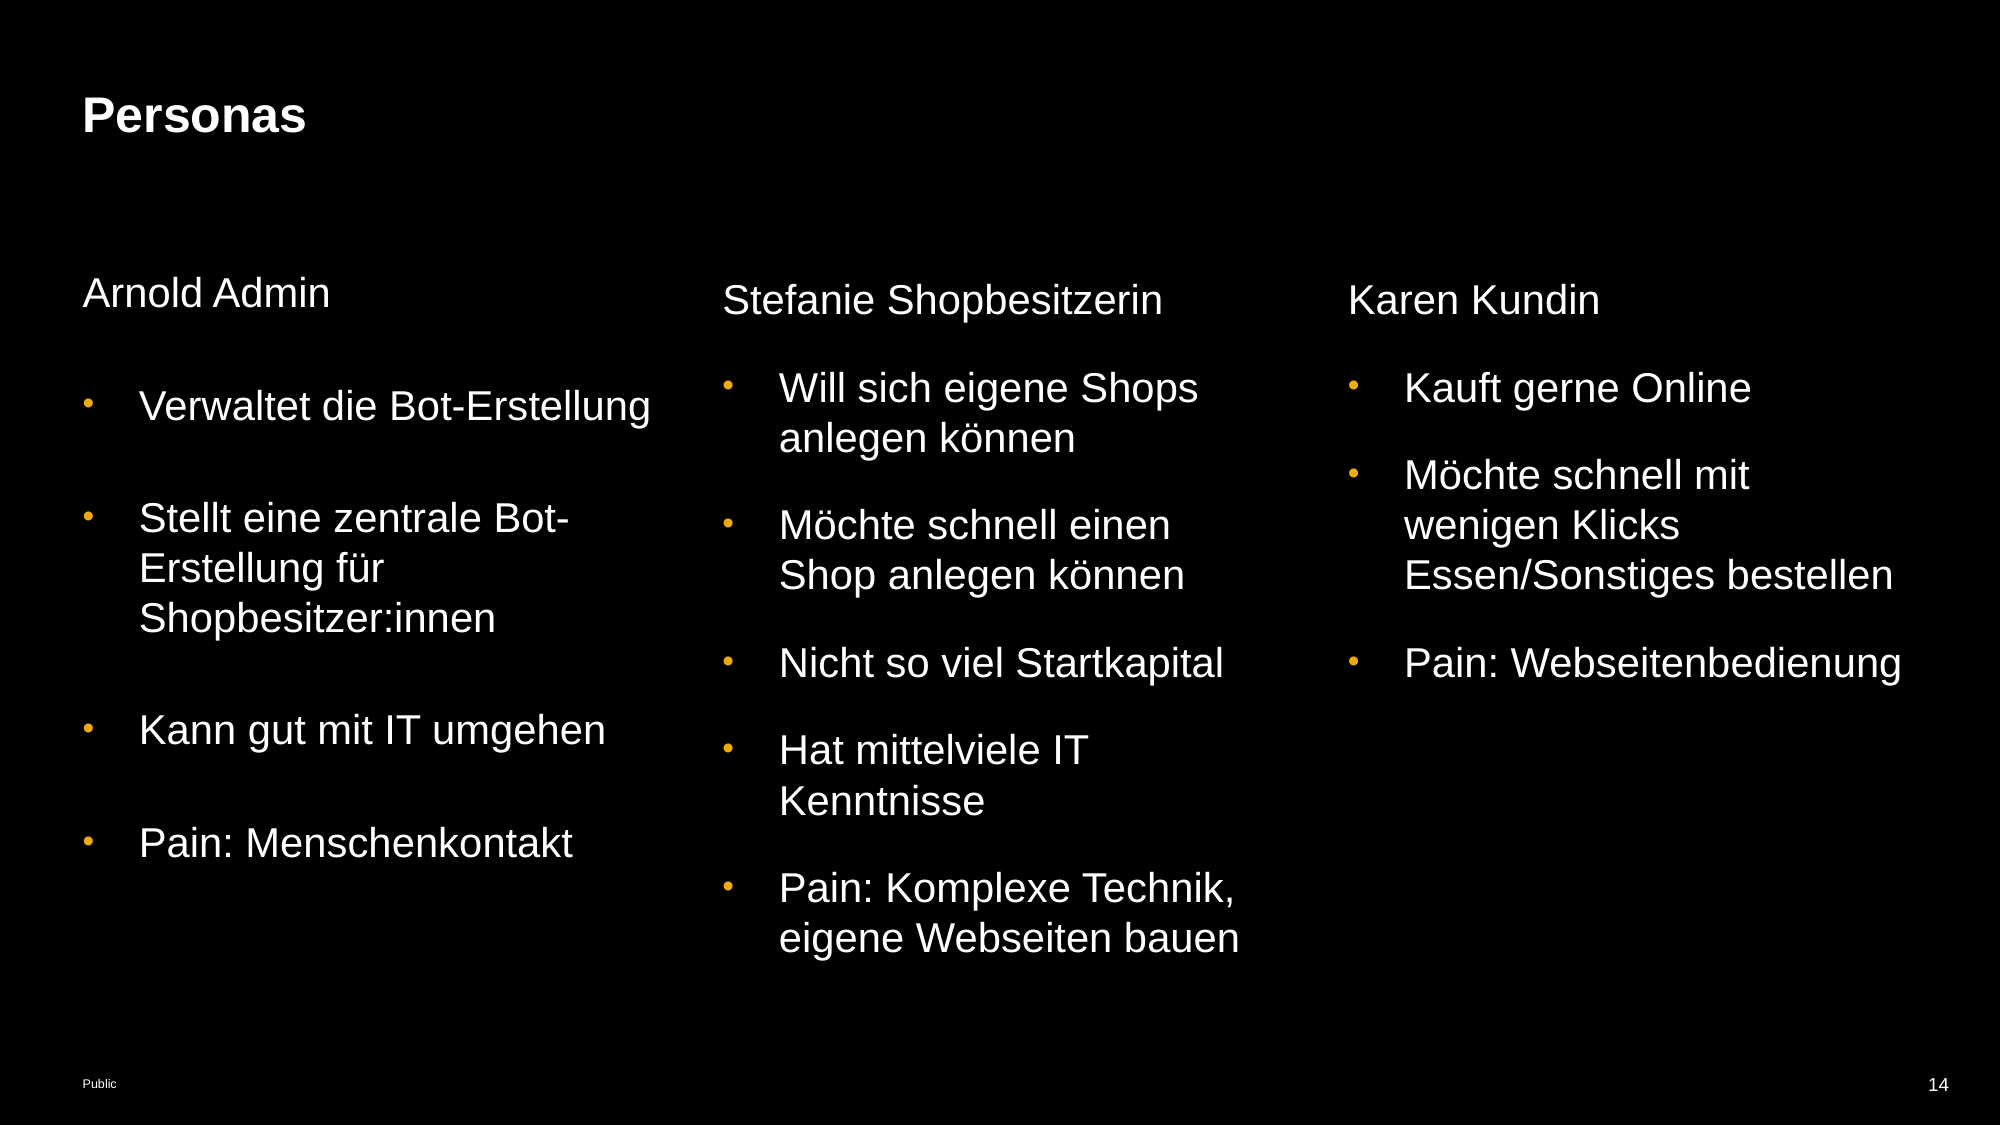

# Personas
Arnold Admin
Verwaltet die Bot-Erstellung
Stellt eine zentrale Bot-Erstellung für Shopbesitzer:innen
Kann gut mit IT umgehen
Pain: Menschenkontakt
Stefanie Shopbesitzerin
Will sich eigene Shops anlegen können
Möchte schnell einen Shop anlegen können
Nicht so viel Startkapital
Hat mittelviele IT Kenntnisse
Pain: Komplexe Technik, eigene Webseiten bauen
Karen Kundin
Kauft gerne Online
Möchte schnell mit wenigen Klicks Essen/Sonstiges bestellen
Pain: Webseitenbedienung